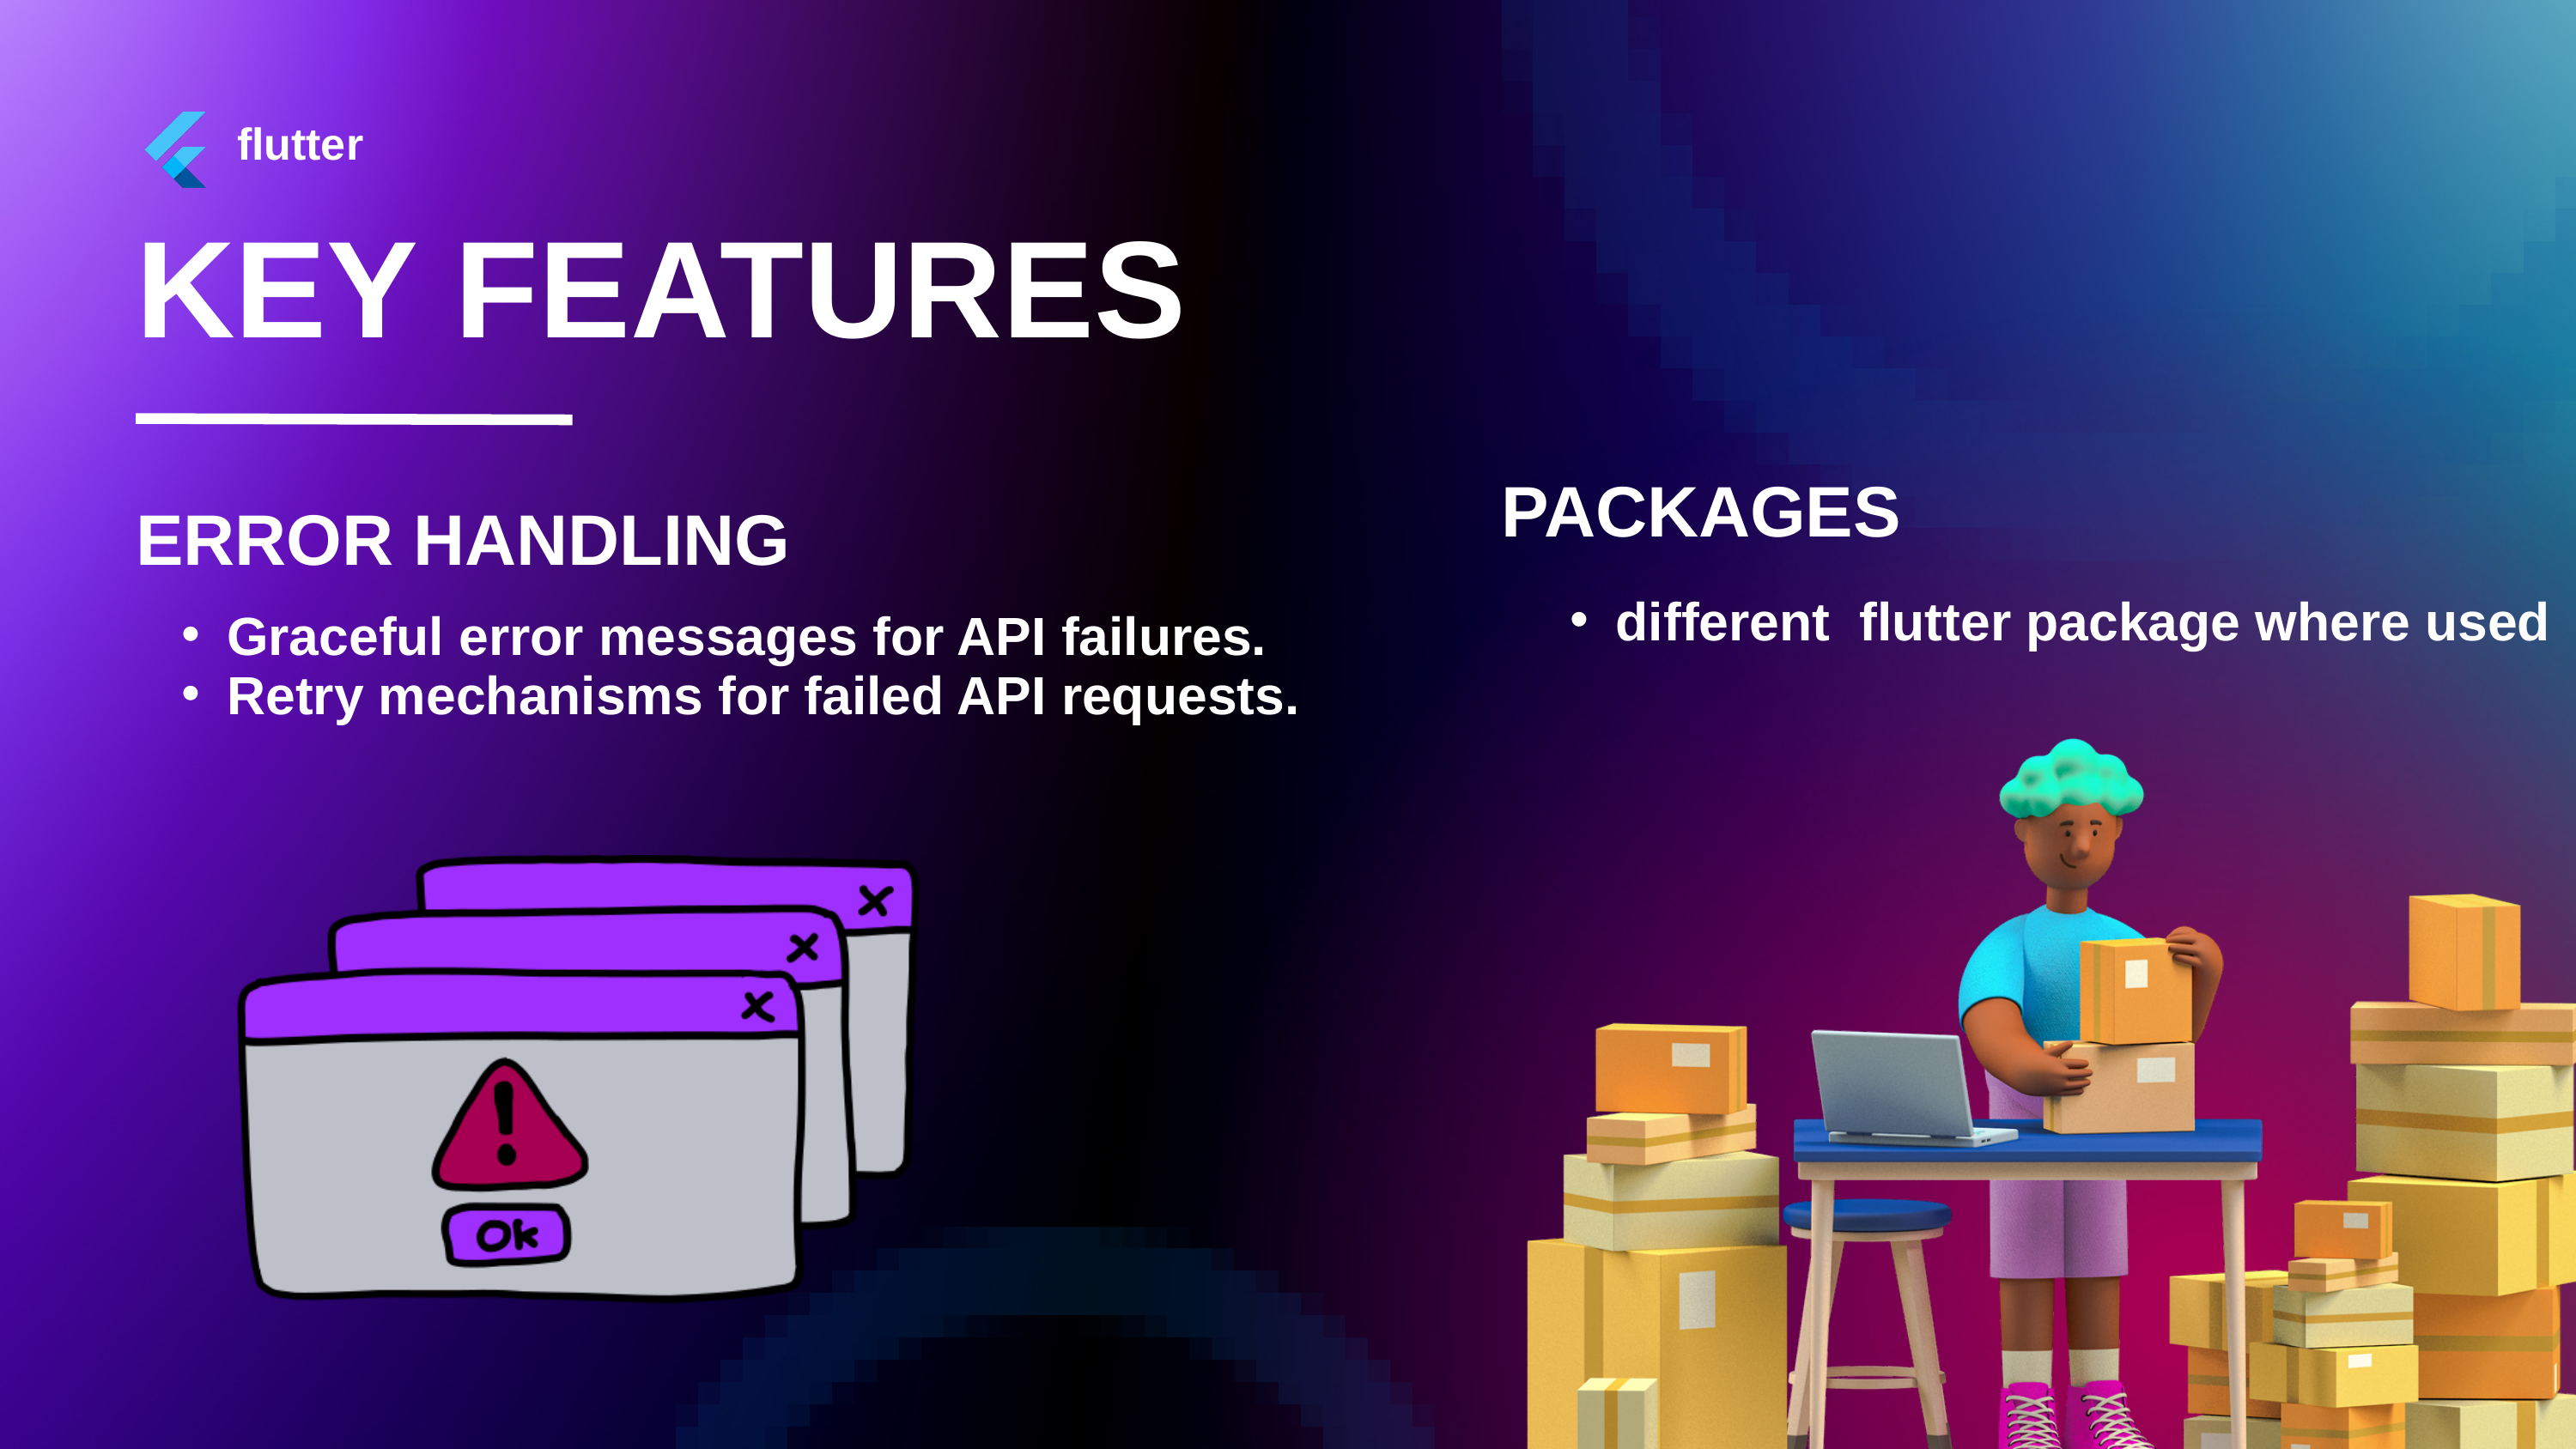

flutter

KEY FEATURES

PACKAGES
ERROR HANDLING
different  flutter package where used
Graceful error messages for API failures.
Retry mechanisms for failed API requests.